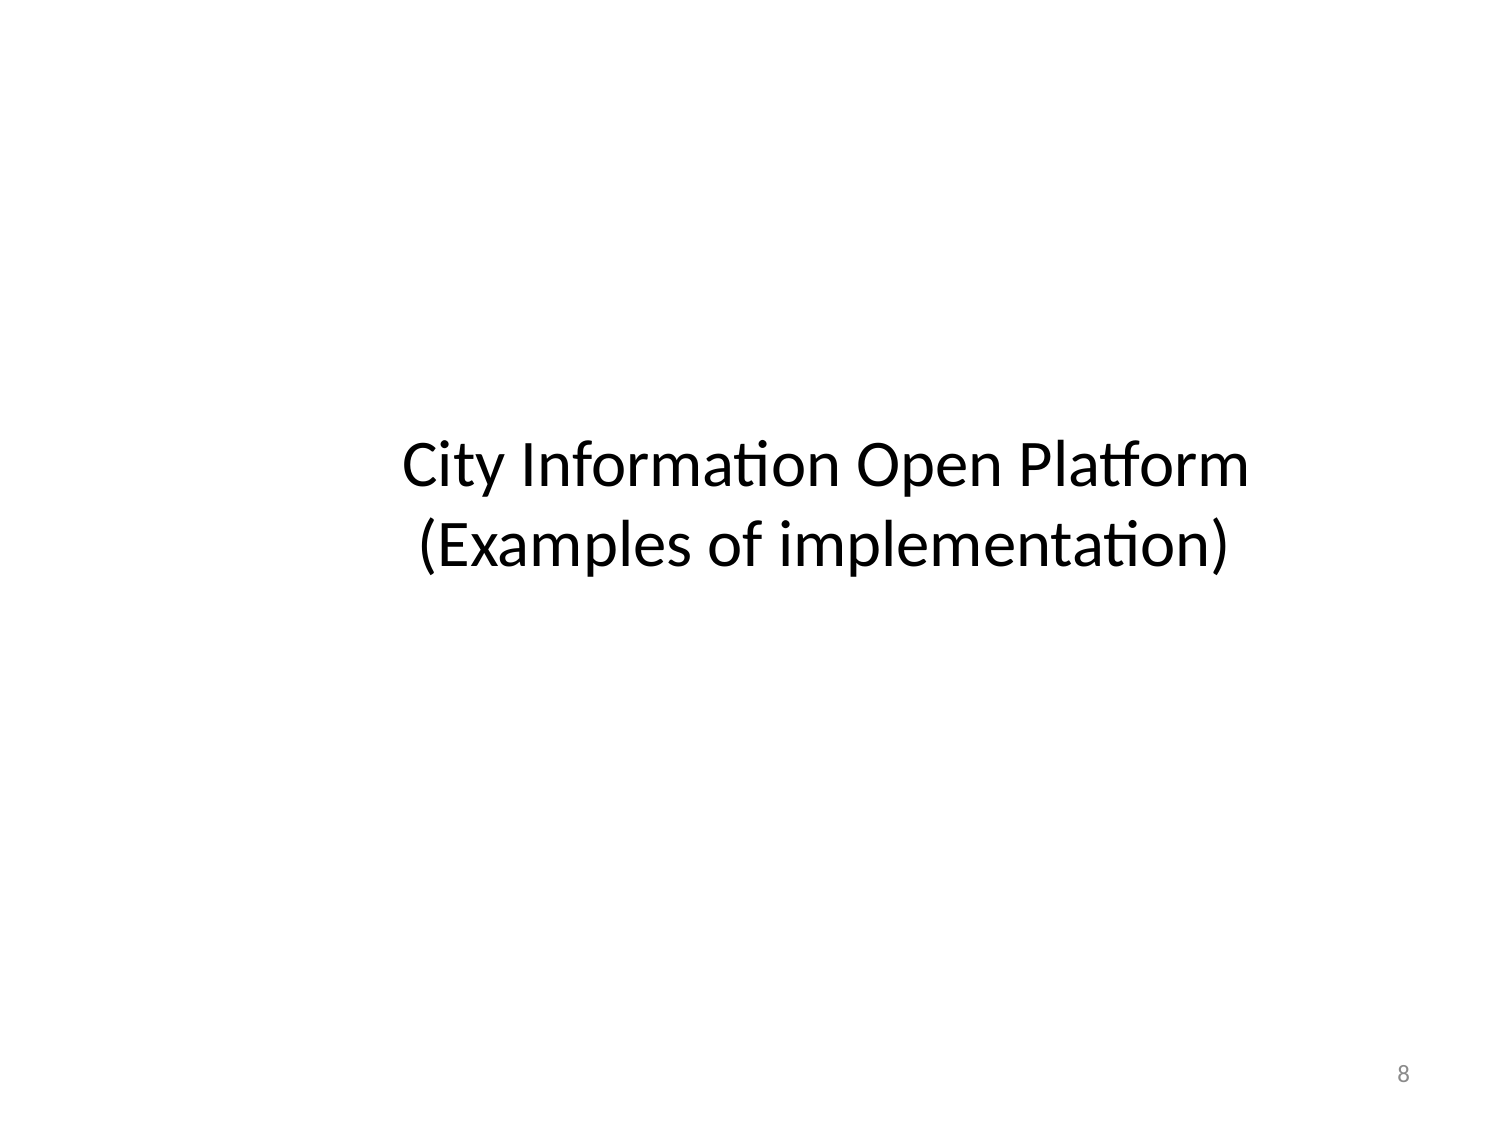

City Information Open Platform 			 (Examples of implementation)
8